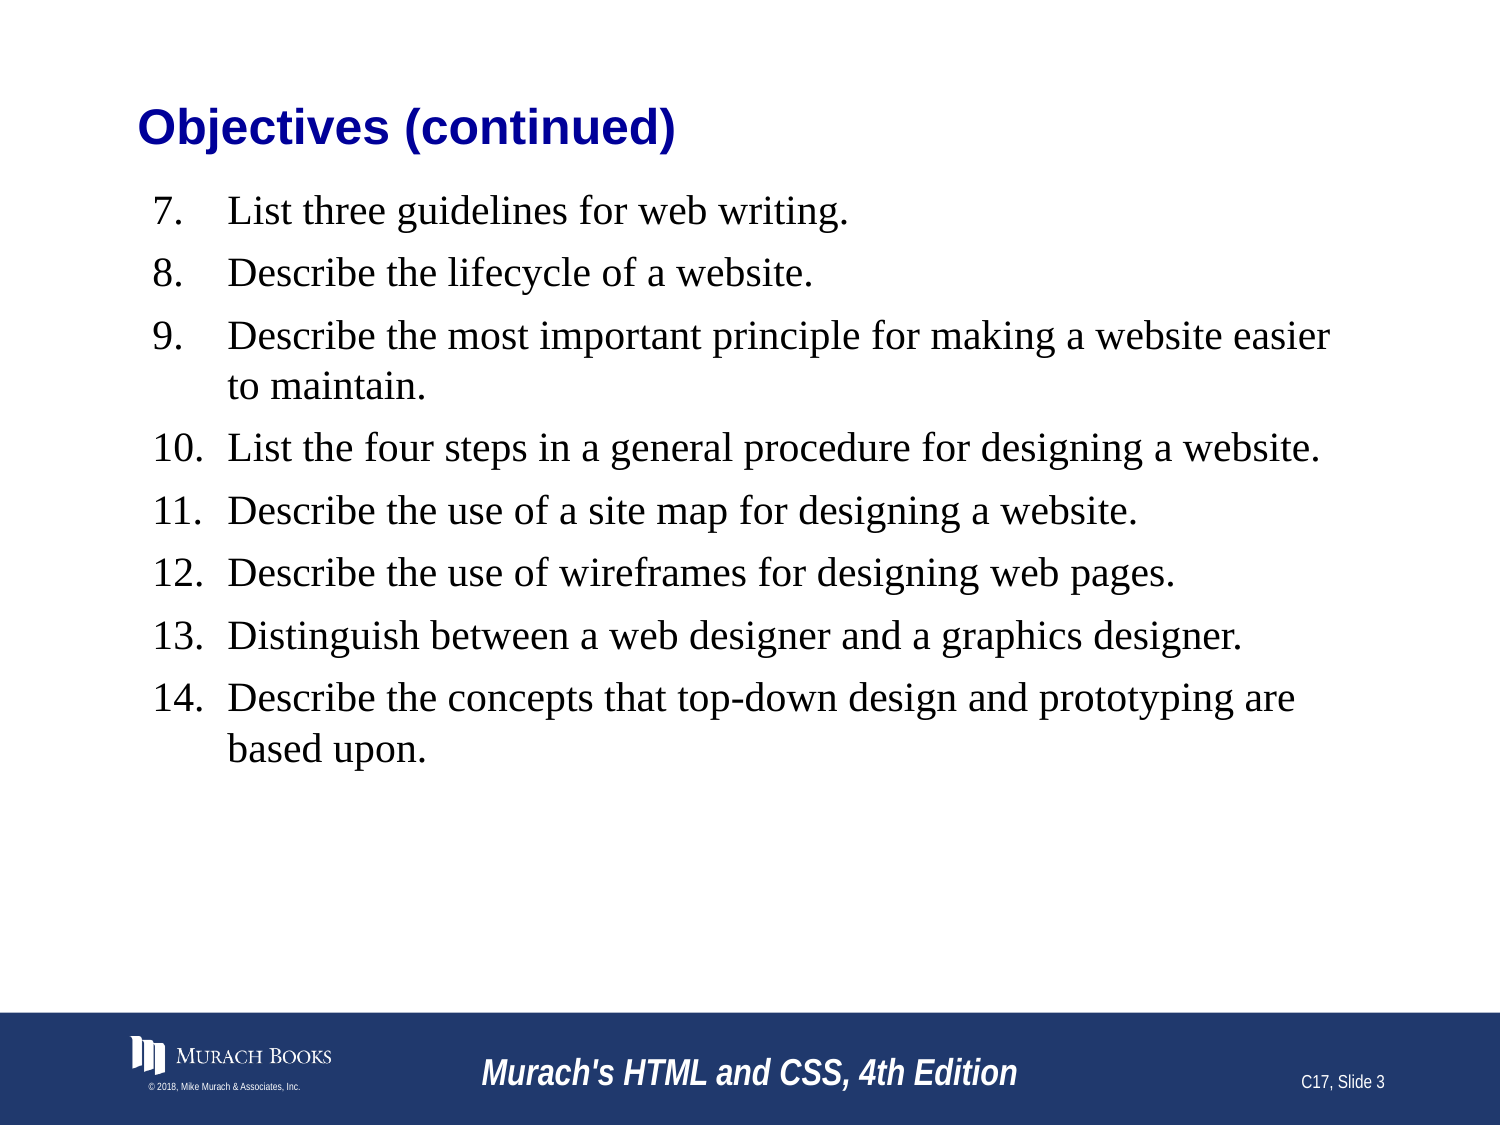

# Objectives (continued)
List three guidelines for web writing.
Describe the lifecycle of a website.
Describe the most important principle for making a website easier to maintain.
List the four steps in a general procedure for designing a website.
Describe the use of a site map for designing a website.
Describe the use of wireframes for designing web pages.
Distinguish between a web designer and a graphics designer.
Describe the concepts that top-down design and prototyping are based upon.

© 2018, Mike Murach & Associates, Inc.
Murach's HTML and CSS, 4th Edition

C17, Slide 3